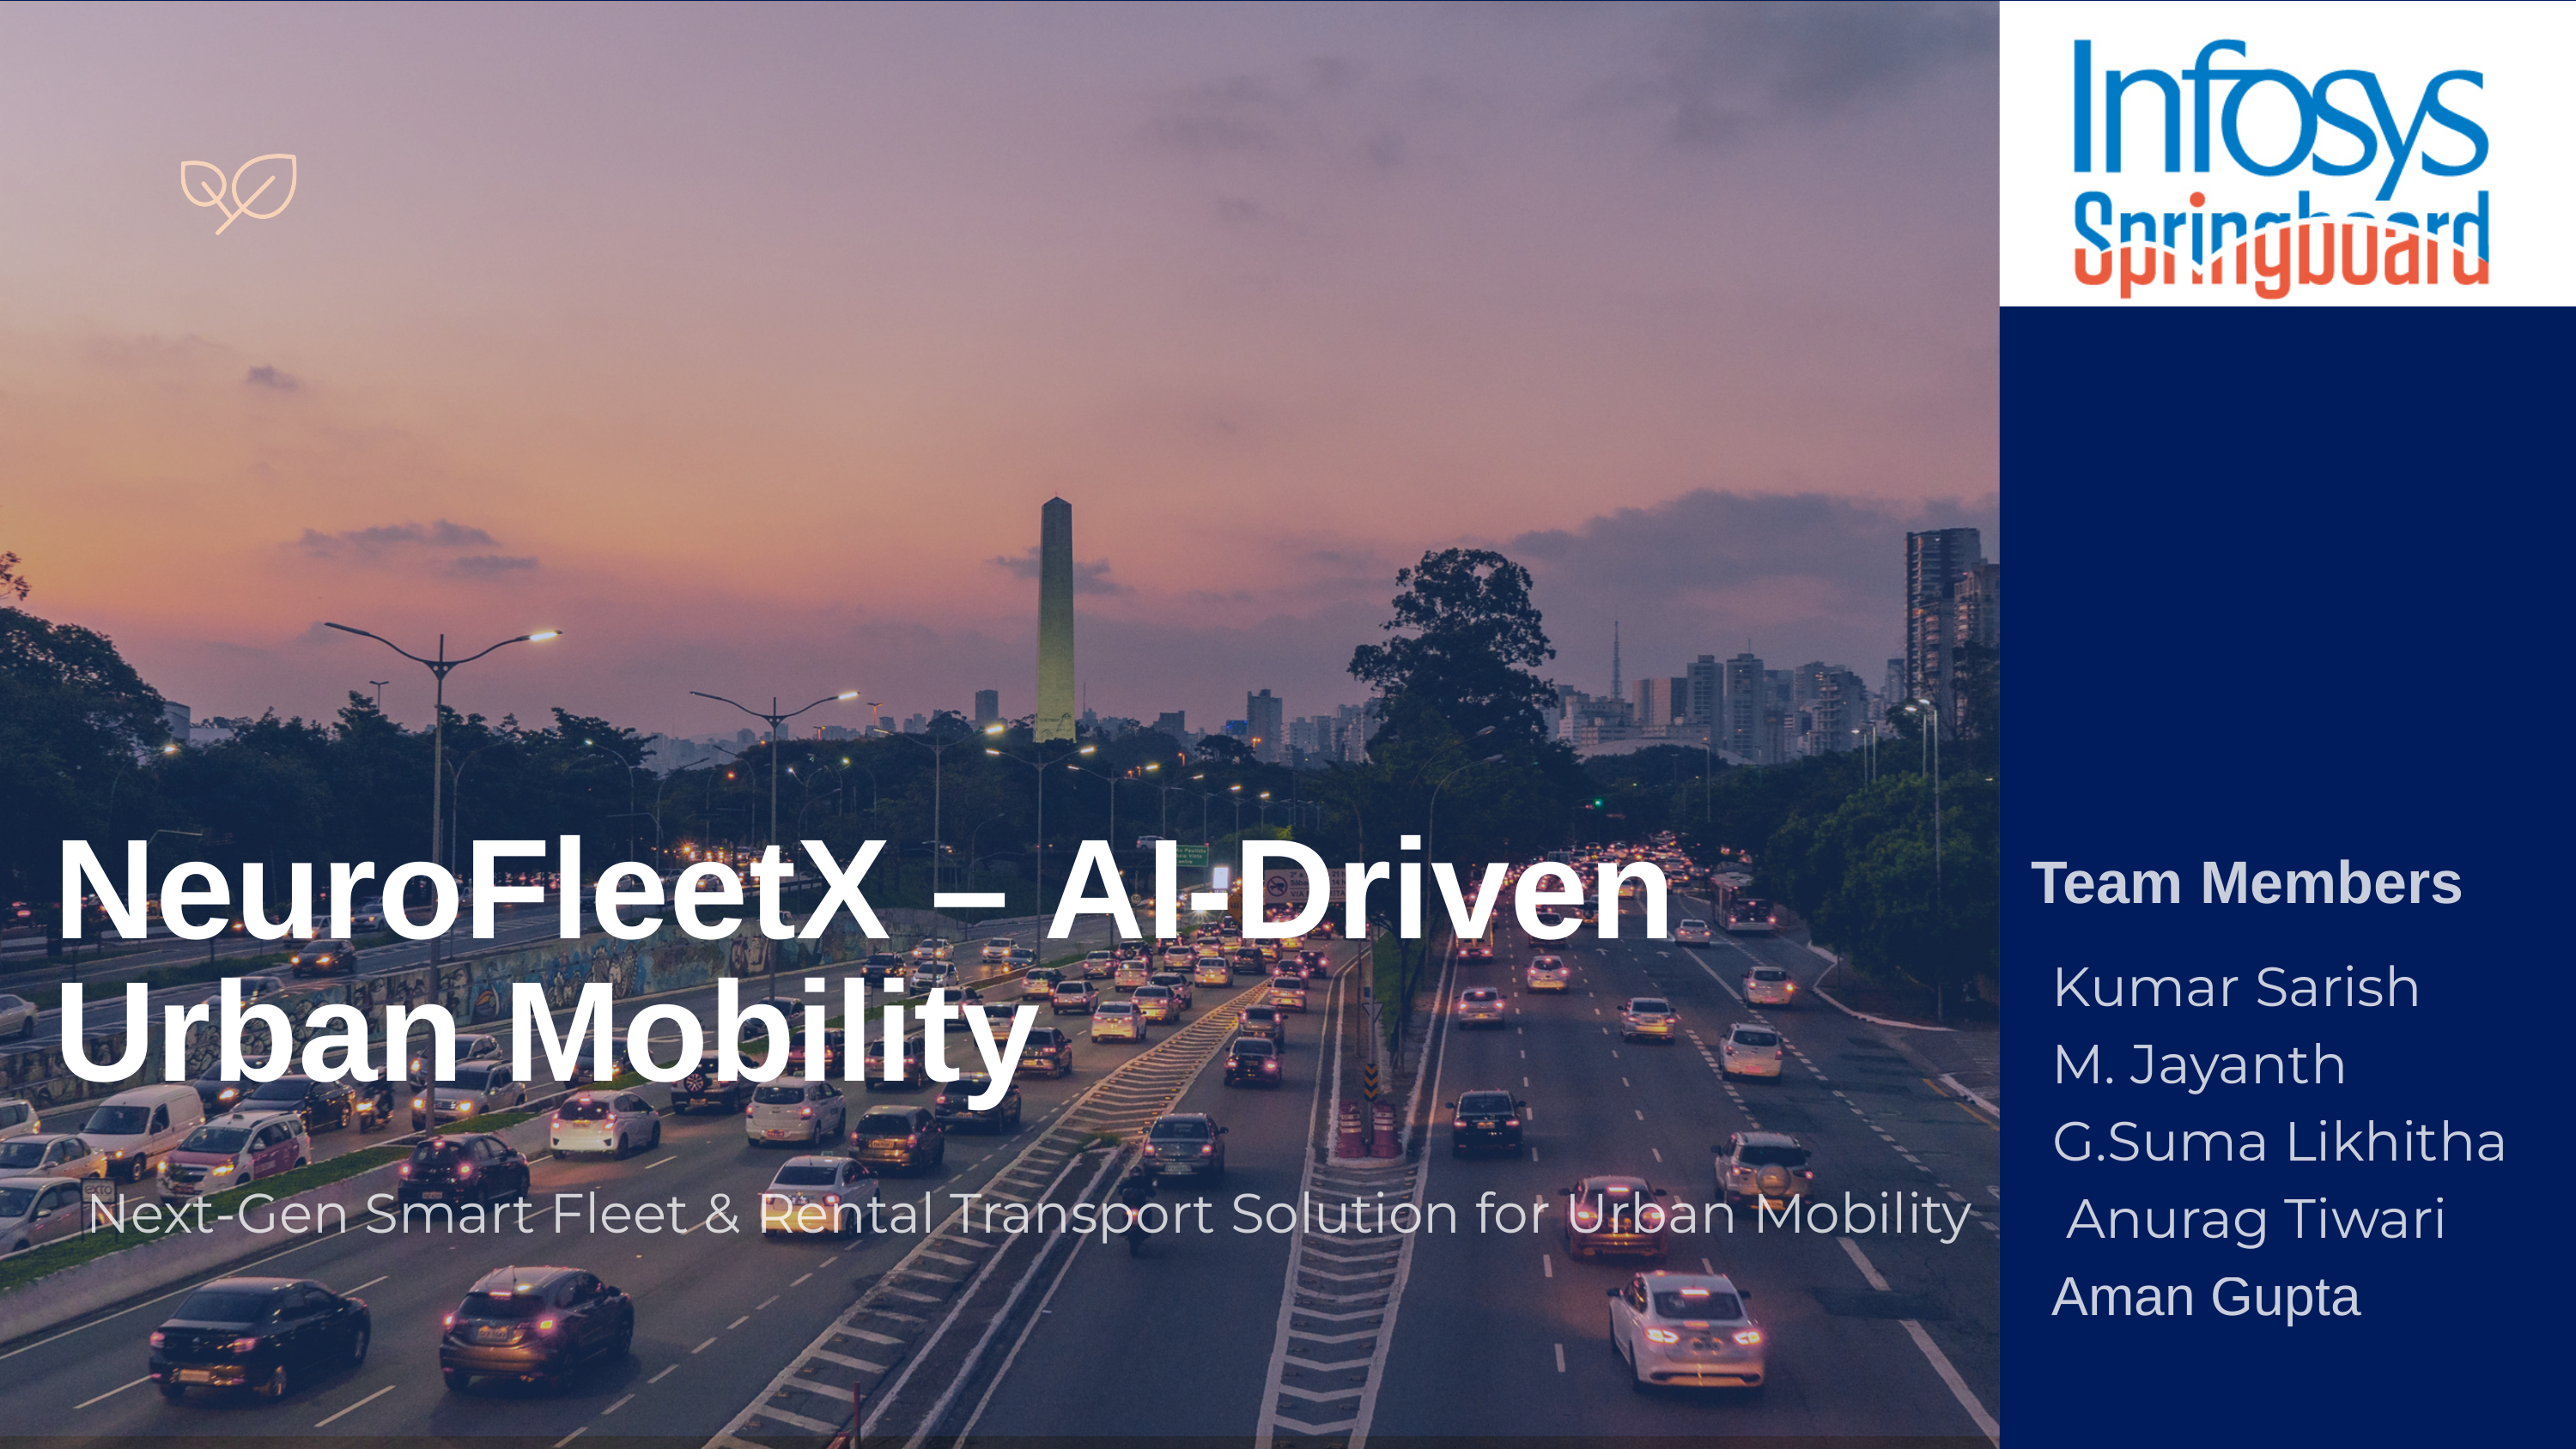

NeuroFleetX – AI-Driven Urban Mobility
Team Members
Kumar Sarish
M. Jayanth
G.Suma Likhitha
 Anurag Tiwari
Aman Gupta
Next-Gen Smart Fleet & Rental Transport Solution for Urban Mobility